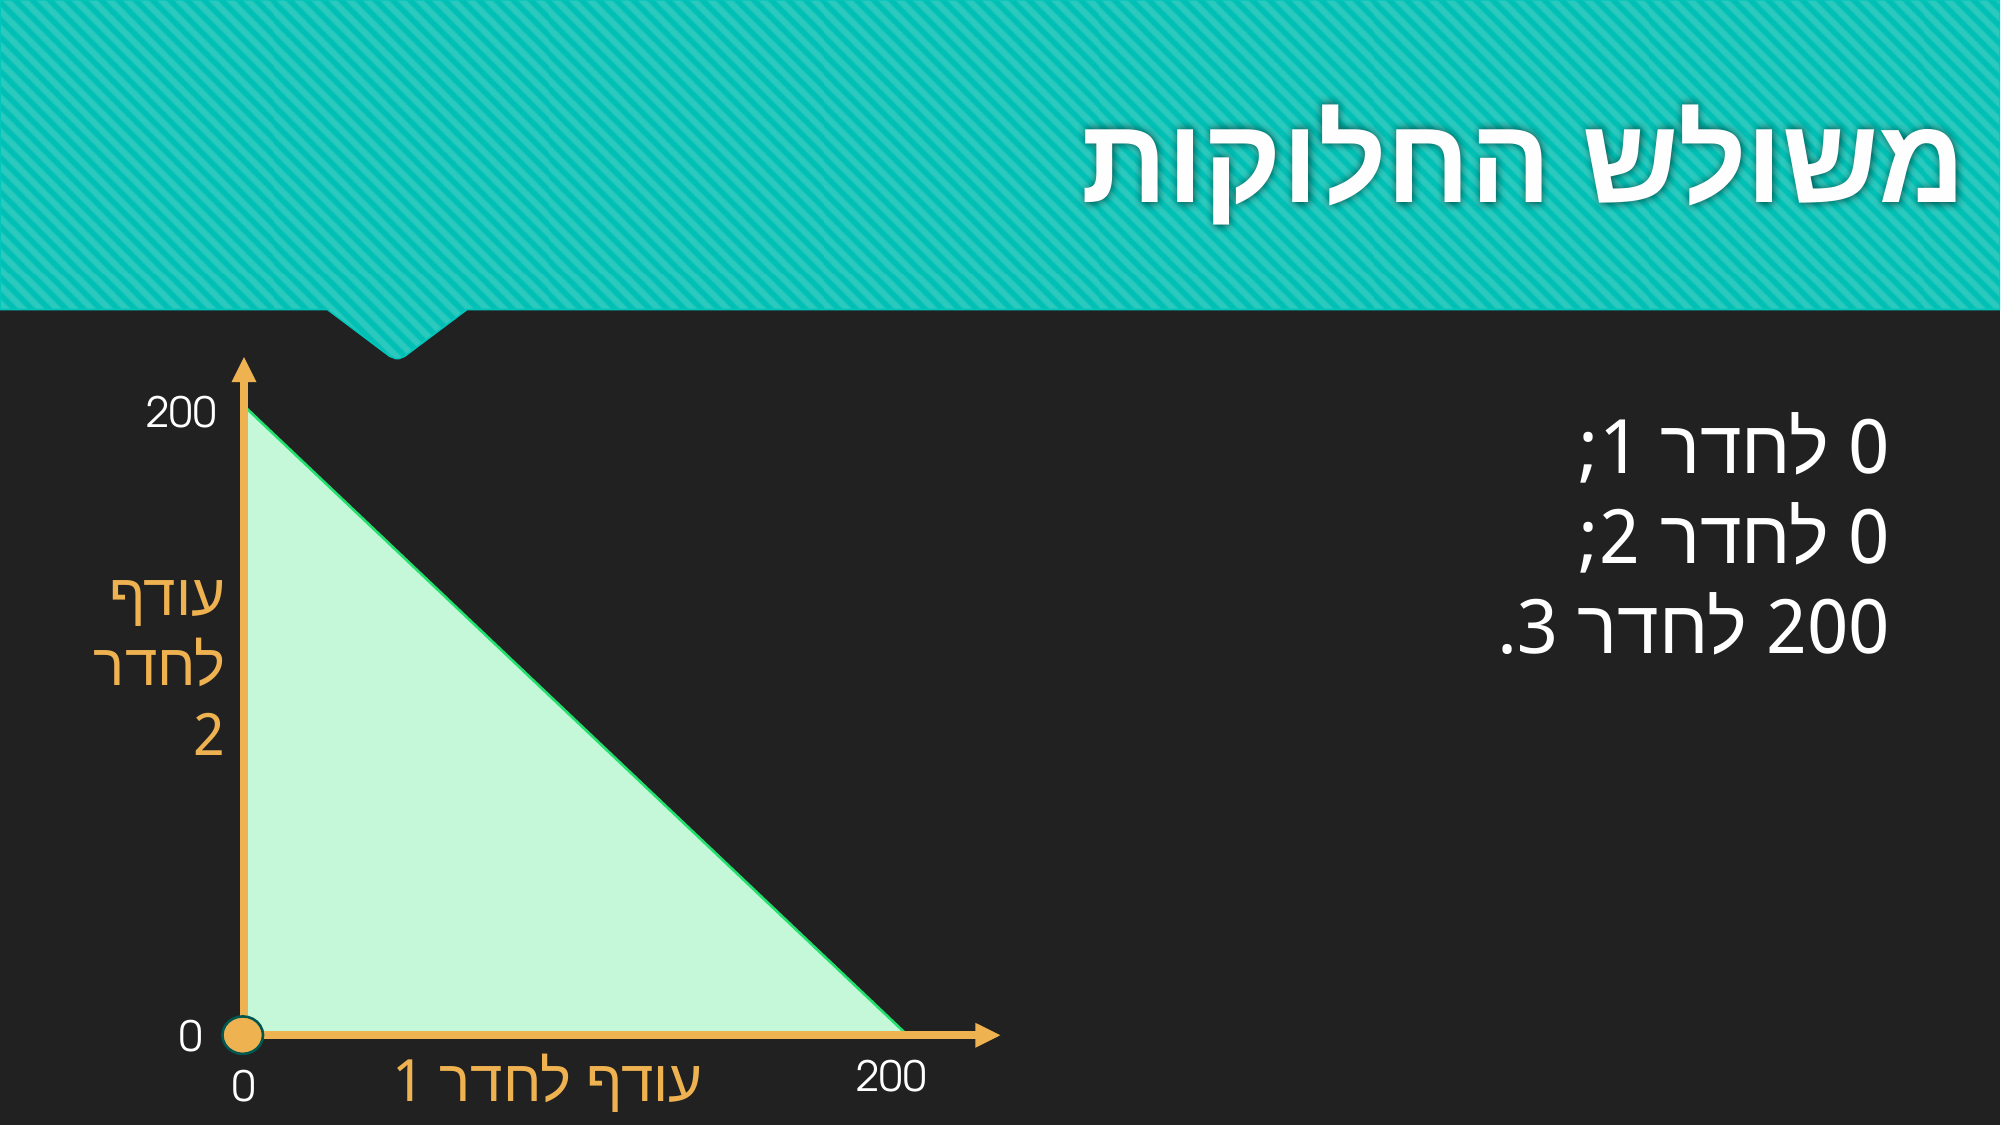

# משולש החלוקות
200
0 לחדר 1;
0 לחדר 2;
200 לחדר 3.

עודף
לחדר
2
0

עודף לחדר 1
200
0